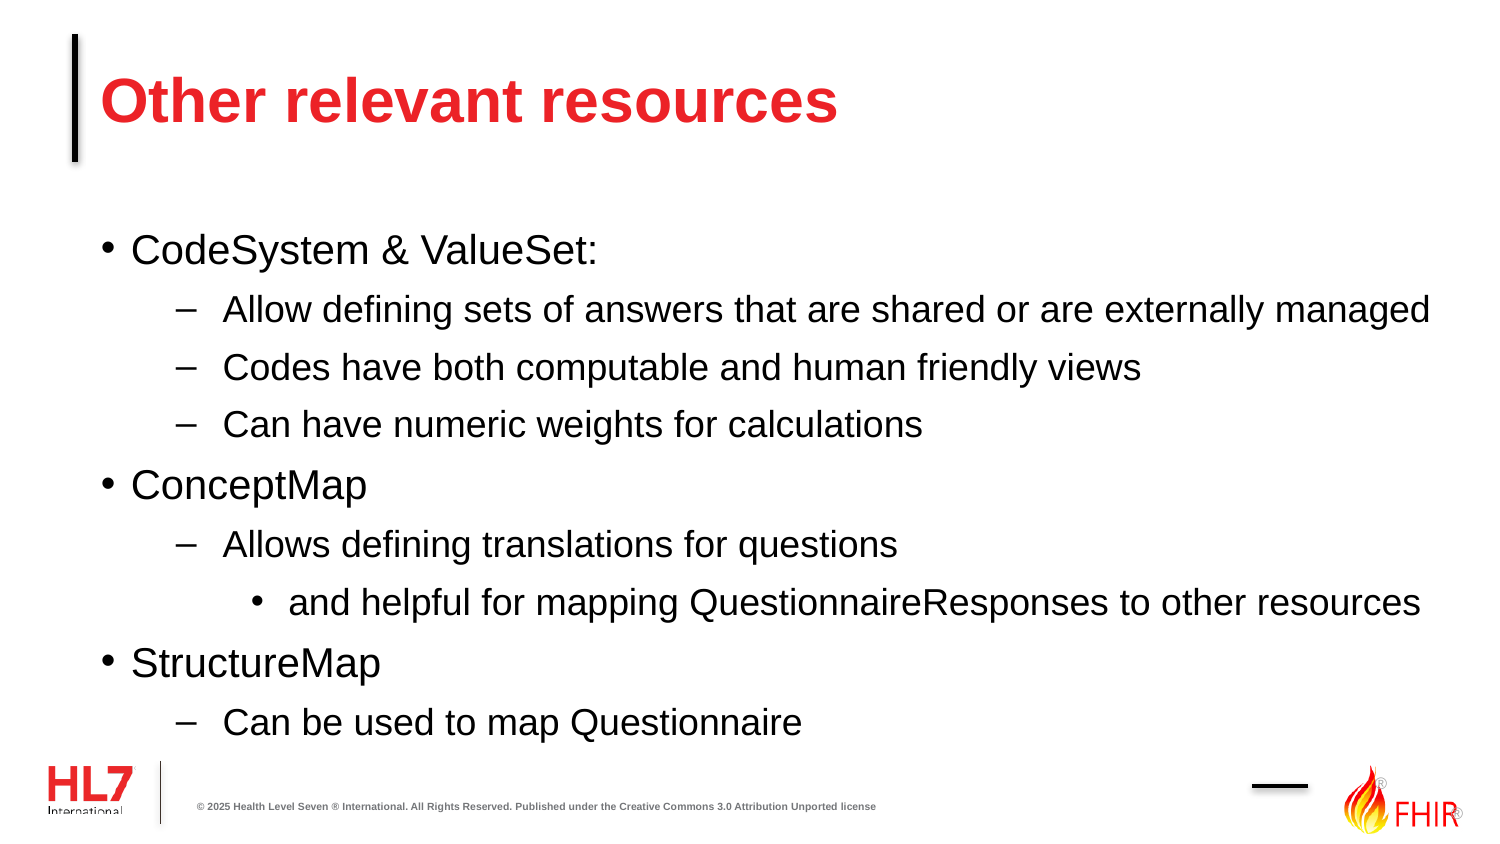

# Other relevant resources
CodeSystem & ValueSet:
Allow defining sets of answers that are shared or are externally managed
Codes have both computable and human friendly views
Can have numeric weights for calculations
ConceptMap
Allows defining translations for questions
and helpful for mapping QuestionnaireResponses to other resources
StructureMap
Can be used to map Questionnaire
© 2025 Health Level Seven ® International. All Rights Reserved. Published under the Creative Commons 3.0 Attribution Unported license